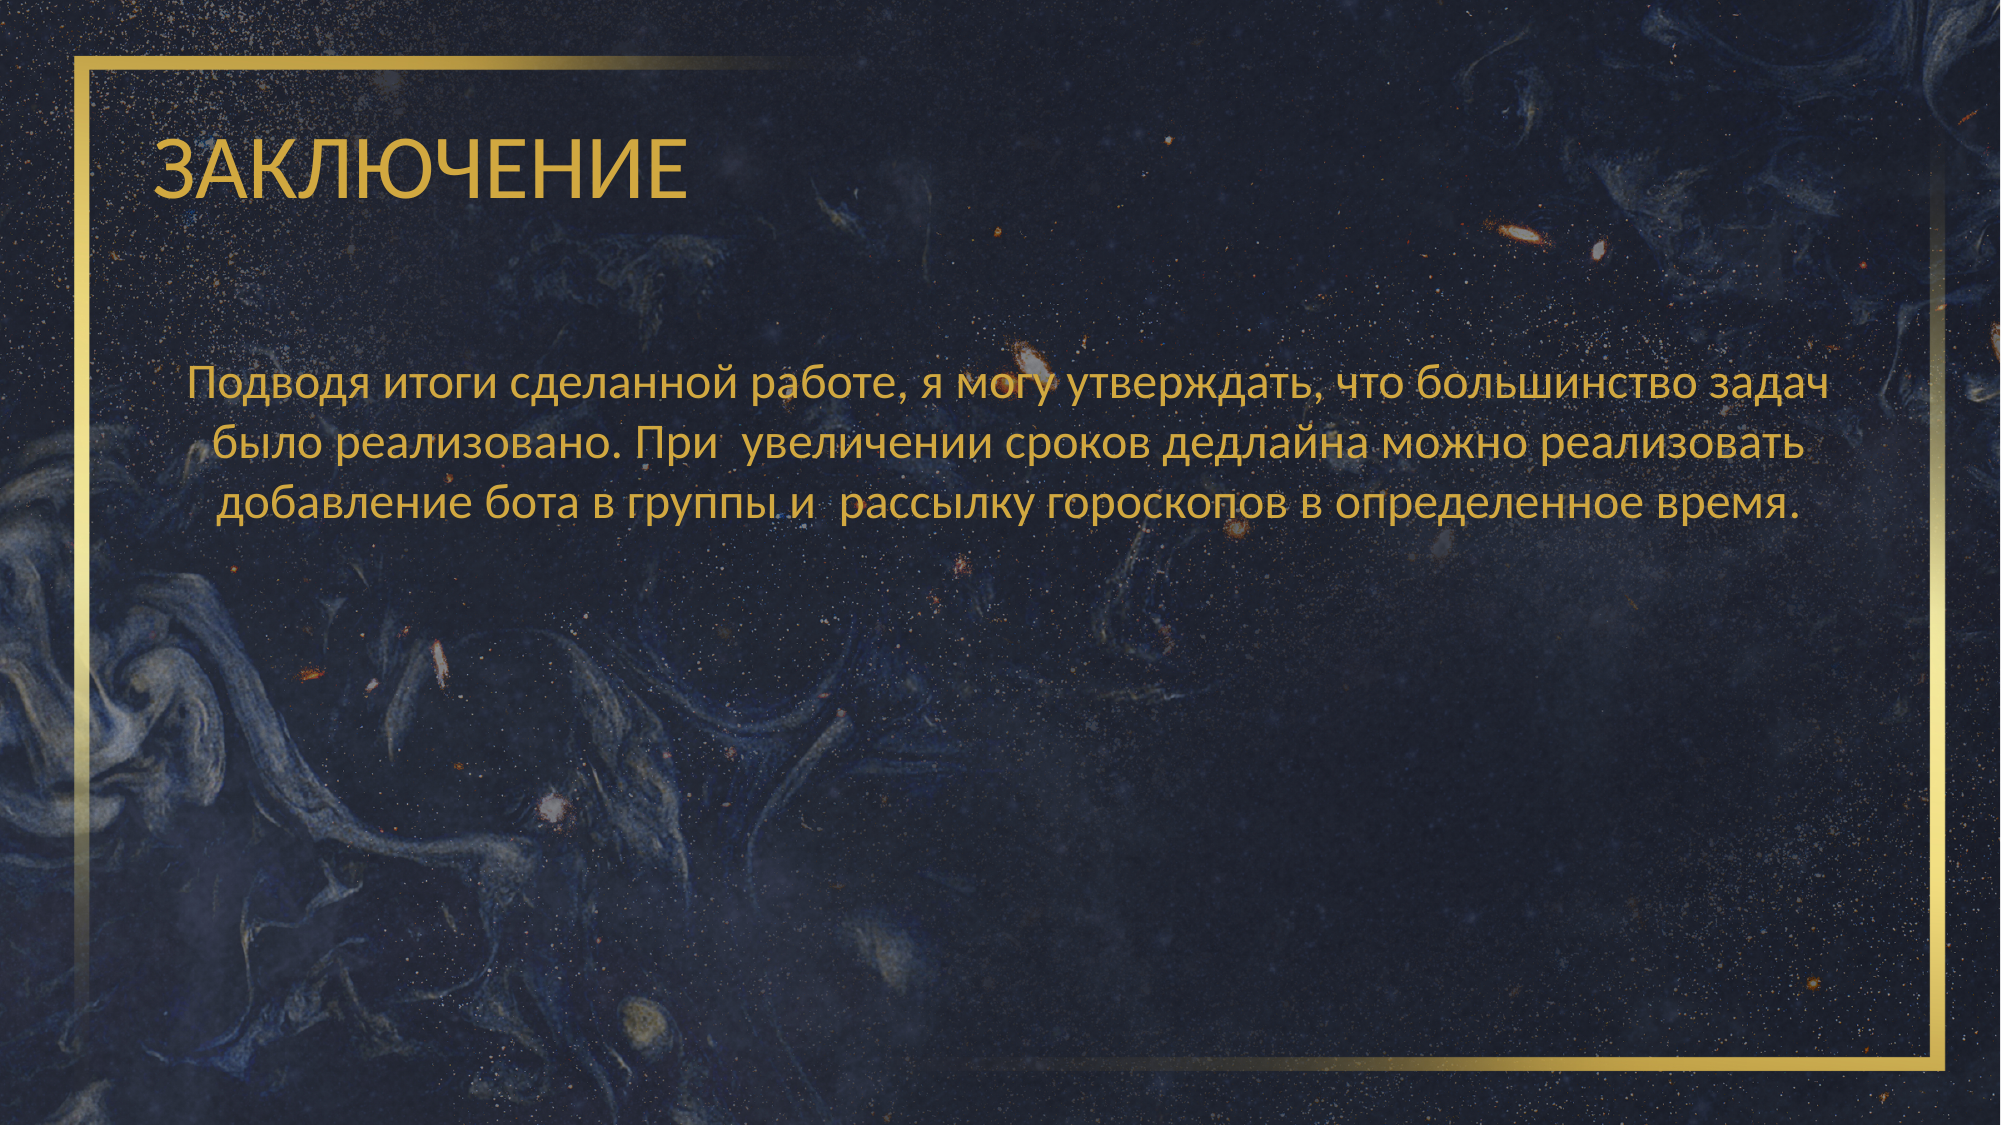

# ЗАКЛЮЧЕНИЕ
Подводя итоги сделанной работе, я могу утверждать, что большинство задач было реализовано. При  увеличении сроков дедлайна можно реализовать добавление бота в группы и  рассылку гороскопов в определенное время.